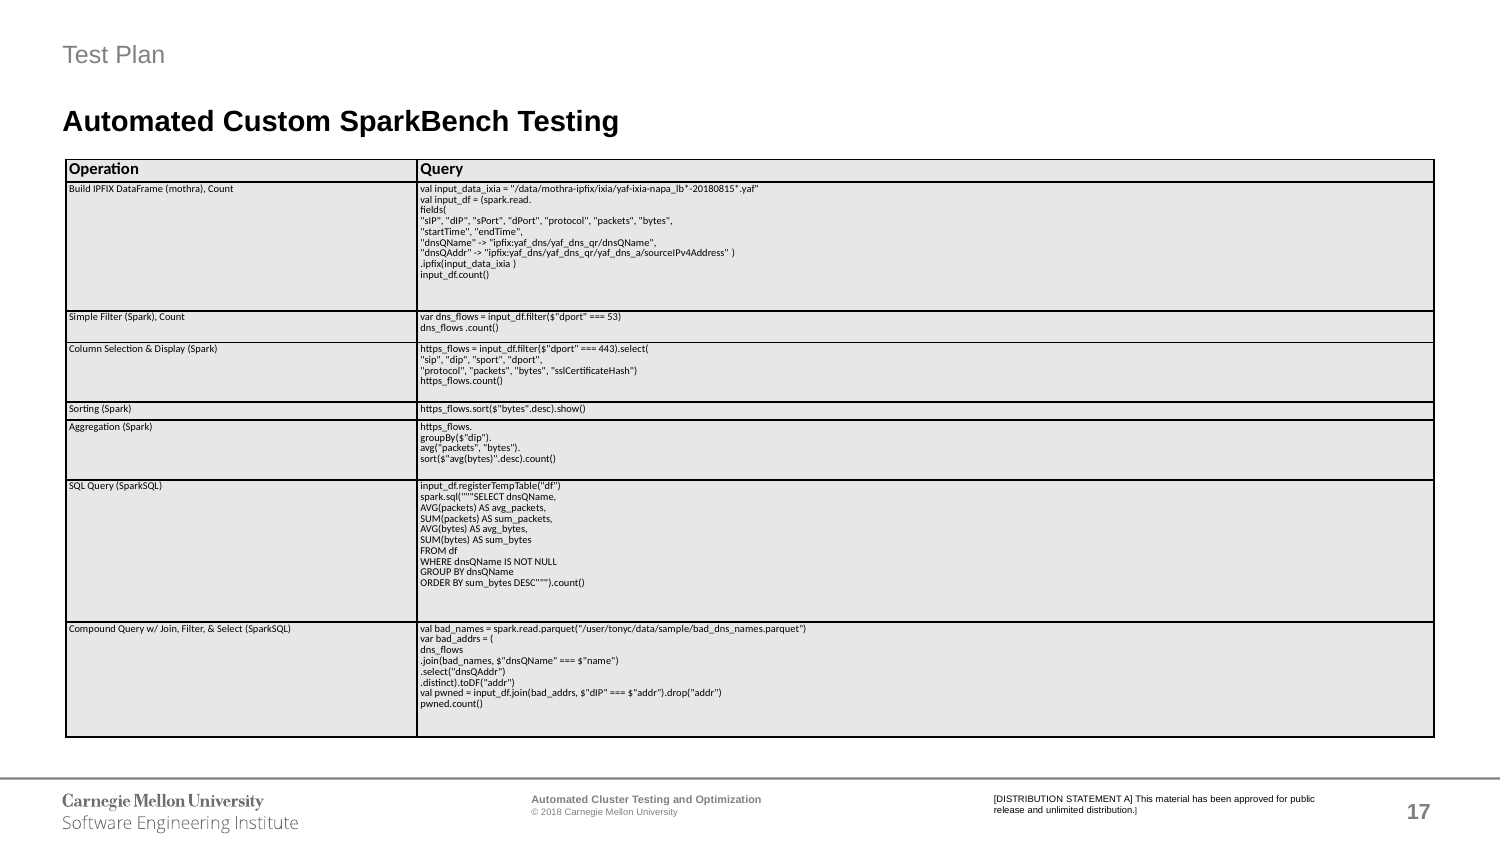

# Test Plan
Automated Custom SparkBench Testing
| Operation | Query |
| --- | --- |
| Build IPFIX DataFrame (mothra), Count | val input\_data\_ixia = "/data/mothra-ipfix/ixia/yaf-ixia-napa\_lb\*-20180815\*.yaf" val input\_df = (spark.read. fields( "sIP", "dIP", "sPort", "dPort", "protocol", "packets", "bytes", "startTime", "endTime", "dnsQName" -> "ipfix:yaf\_dns/yaf\_dns\_qr/dnsQName", "dnsQAddr" -> "ipfix:yaf\_dns/yaf\_dns\_qr/yaf\_dns\_a/sourceIPv4Address" ) .ipfix(input\_data\_ixia ) input\_df.count() |
| Simple Filter (Spark), Count | var dns\_flows = input\_df.filter($"dport" === 53) dns\_flows .count() |
| Column Selection & Display (Spark) | https\_flows = input\_df.filter($"dport" === 443).select( "sip", "dip", "sport", "dport", "protocol", "packets", "bytes", "sslCertificateHash") https\_flows.count() |
| Sorting (Spark) | https\_flows.sort($"bytes".desc).show() |
| Aggregation (Spark) | https\_flows. groupBy($"dip"). avg("packets", "bytes"). sort($"avg(bytes)".desc).count() |
| SQL Query (SparkSQL) | input\_df.registerTempTable("df") spark.sql("""SELECT dnsQName, AVG(packets) AS avg\_packets, SUM(packets) AS sum\_packets, AVG(bytes) AS avg\_bytes, SUM(bytes) AS sum\_bytes FROM df WHERE dnsQName IS NOT NULL GROUP BY dnsQName ORDER BY sum\_bytes DESC""").count() |
| Compound Query w/ Join, Filter, & Select (SparkSQL) | val bad\_names = spark.read.parquet("/user/tonyc/data/sample/bad\_dns\_names.parquet") var bad\_addrs = ( dns\_flows .join(bad\_names, $"dnsQName" === $"name") .select("dnsQAddr") .distinct).toDF("addr") val pwned = input\_df.join(bad\_addrs, $"dIP" === $"addr").drop("addr") pwned.count() |